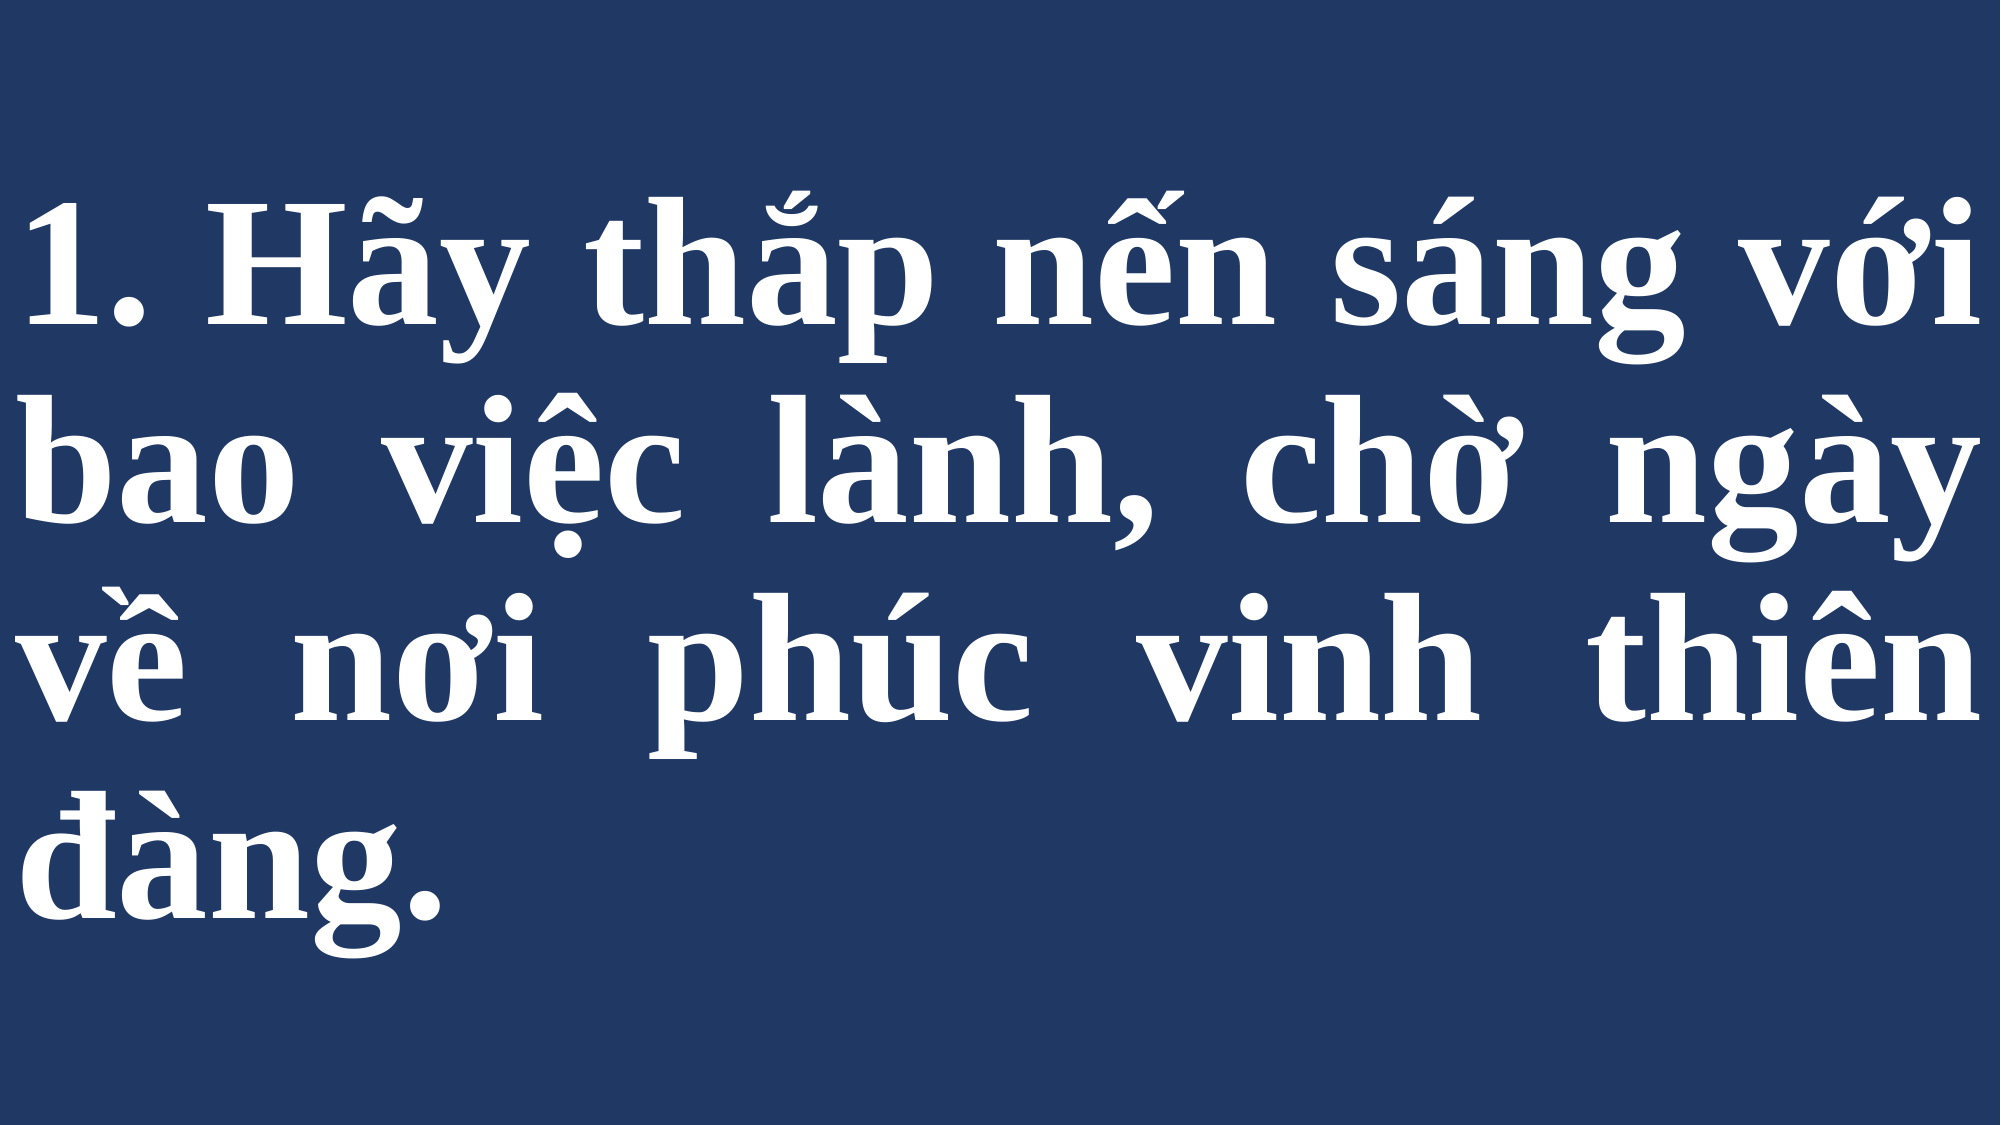

# 1. Hãy thắp nến sáng với bao việc lành, chờ ngày về nơi phúc vinh thiên đàng.